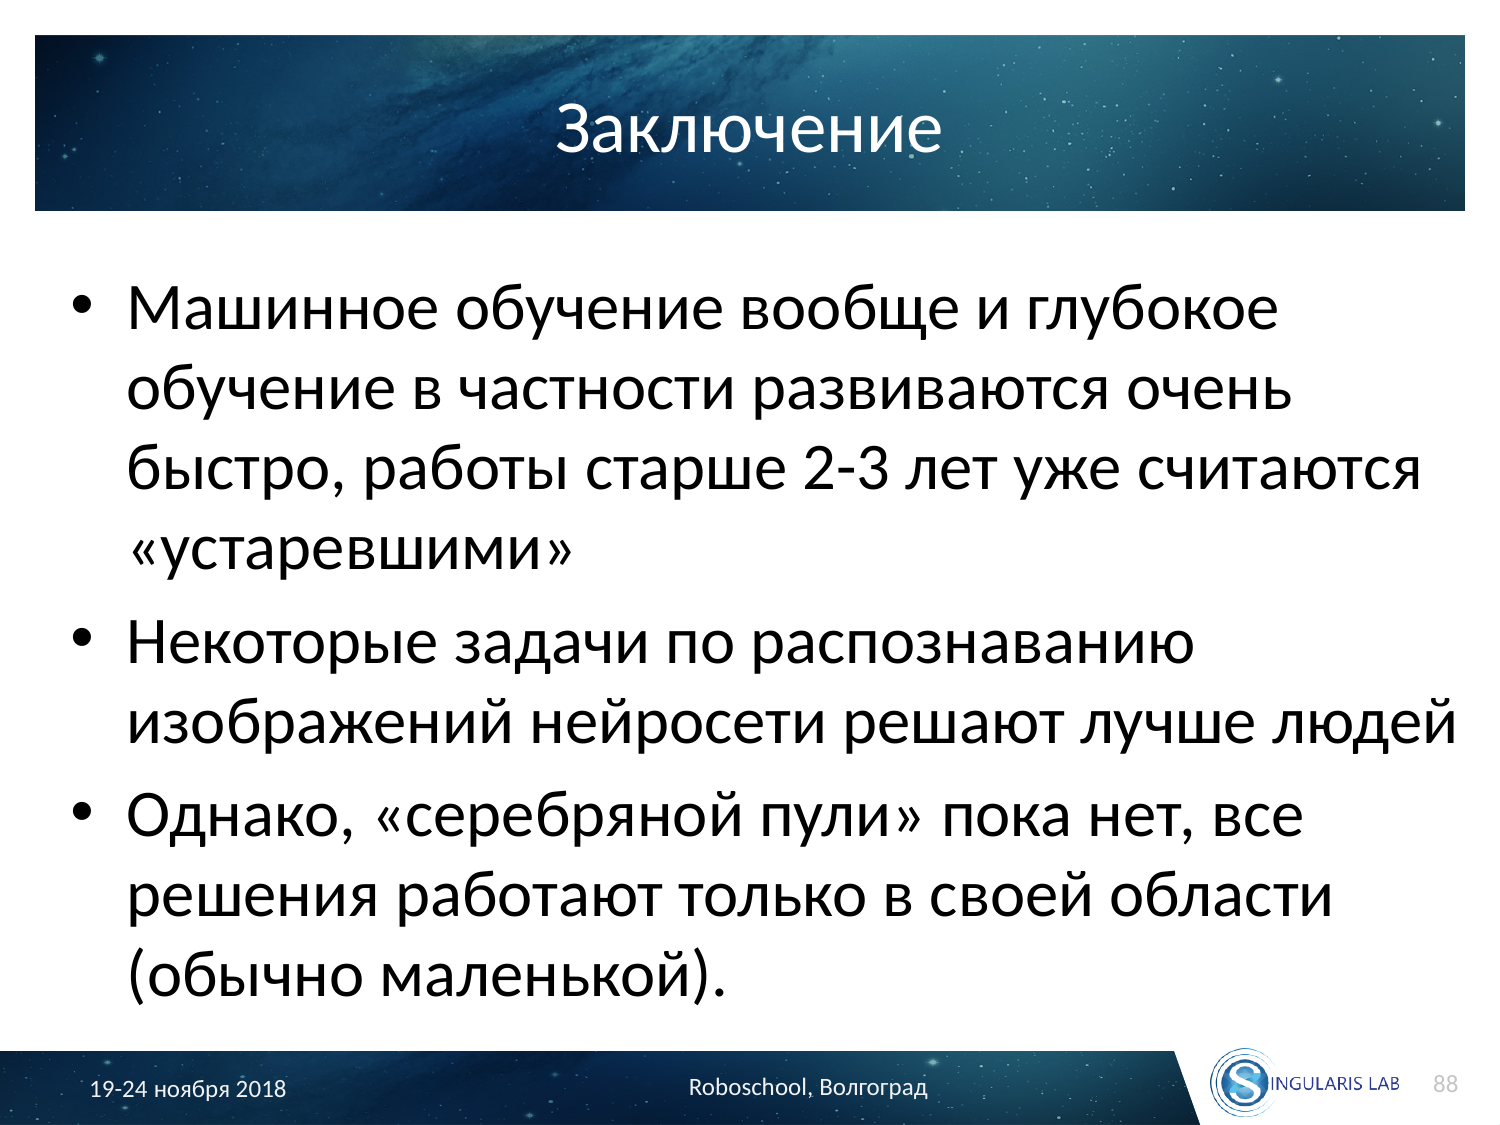

# Заключение
Машинное обучение вообще и глубокое обучение в частности развиваются очень быстро, работы старше 2-3 лет уже считаются «устаревшими»
Некоторые задачи по распознаванию изображений нейросети решают лучше людей
Однако, «серебряной пули» пока нет, все решения работают только в своей области (обычно маленькой).

88
Roboschool, Волгоград
19-24 ноября 2018